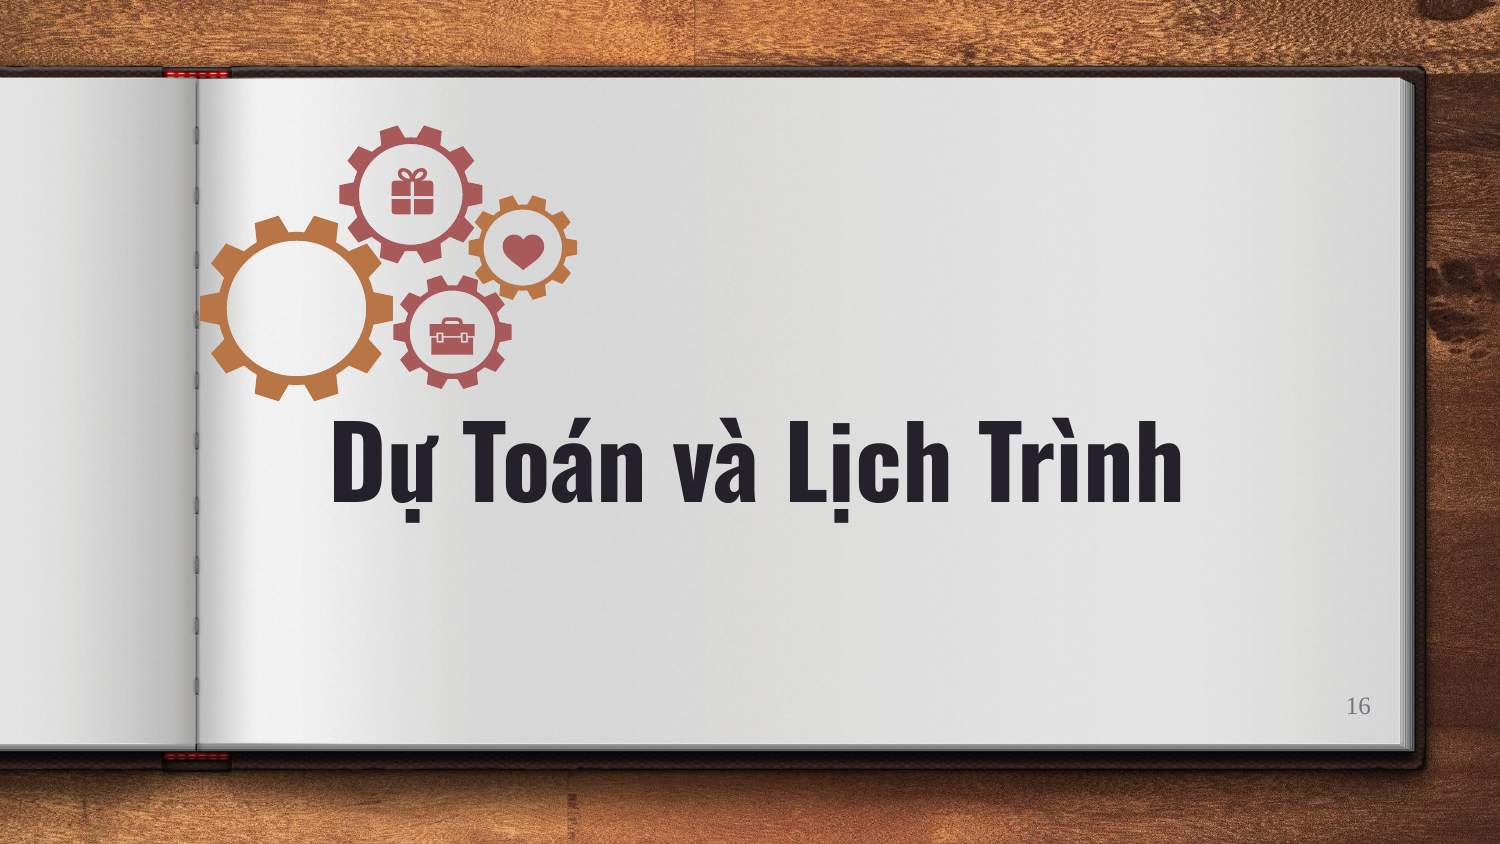

# Dự Toán và Lịch Trình
16